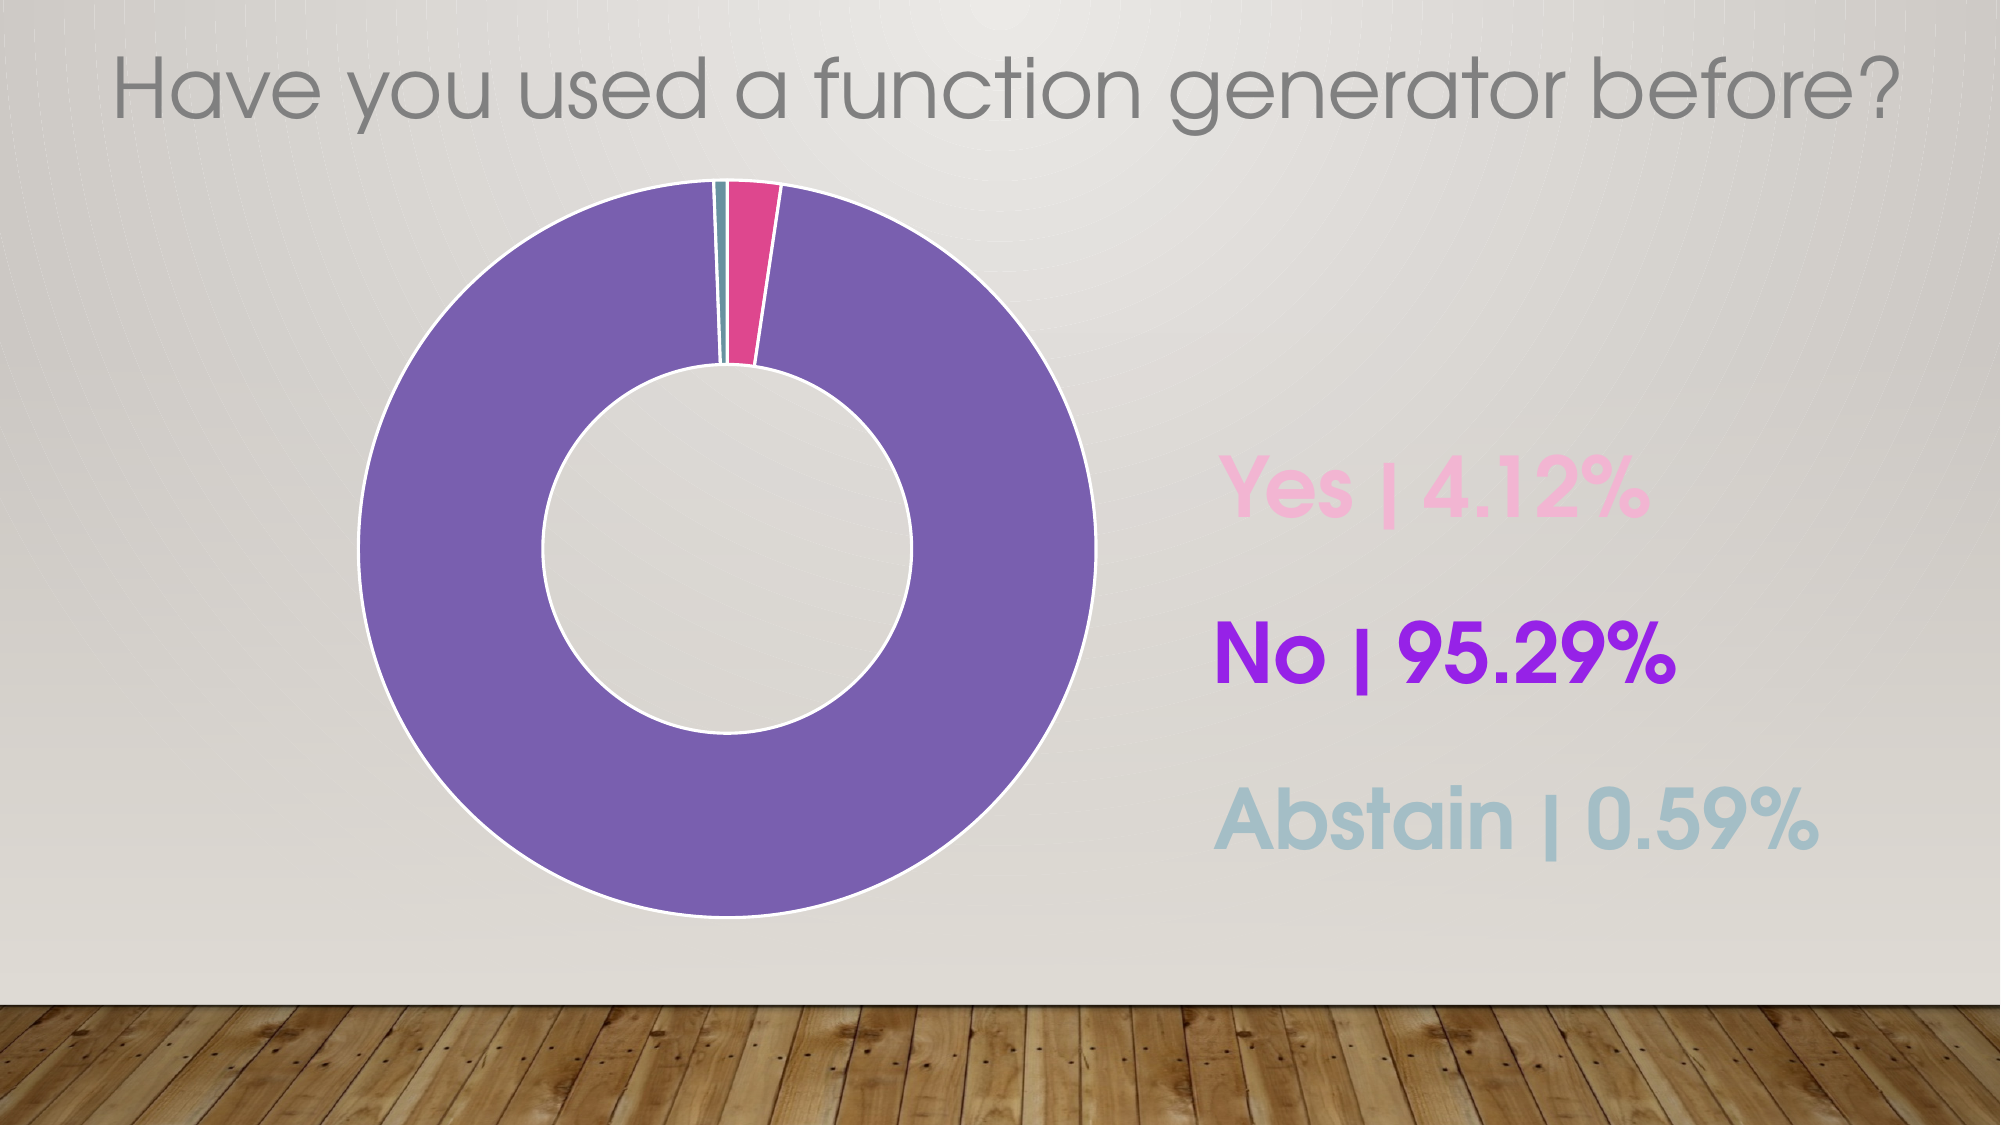

Have you used a function generator before?

### Chart

| Category | Have you used a standard Function generator before? |
|---|---|
| Yes | 0.023529411764705882 |
| No | 0.9705882352941176 |
| Abstain | 0.0058823529411764705 |
Yes | 4.12%
No | 95.29%
Abstain | 0.59%